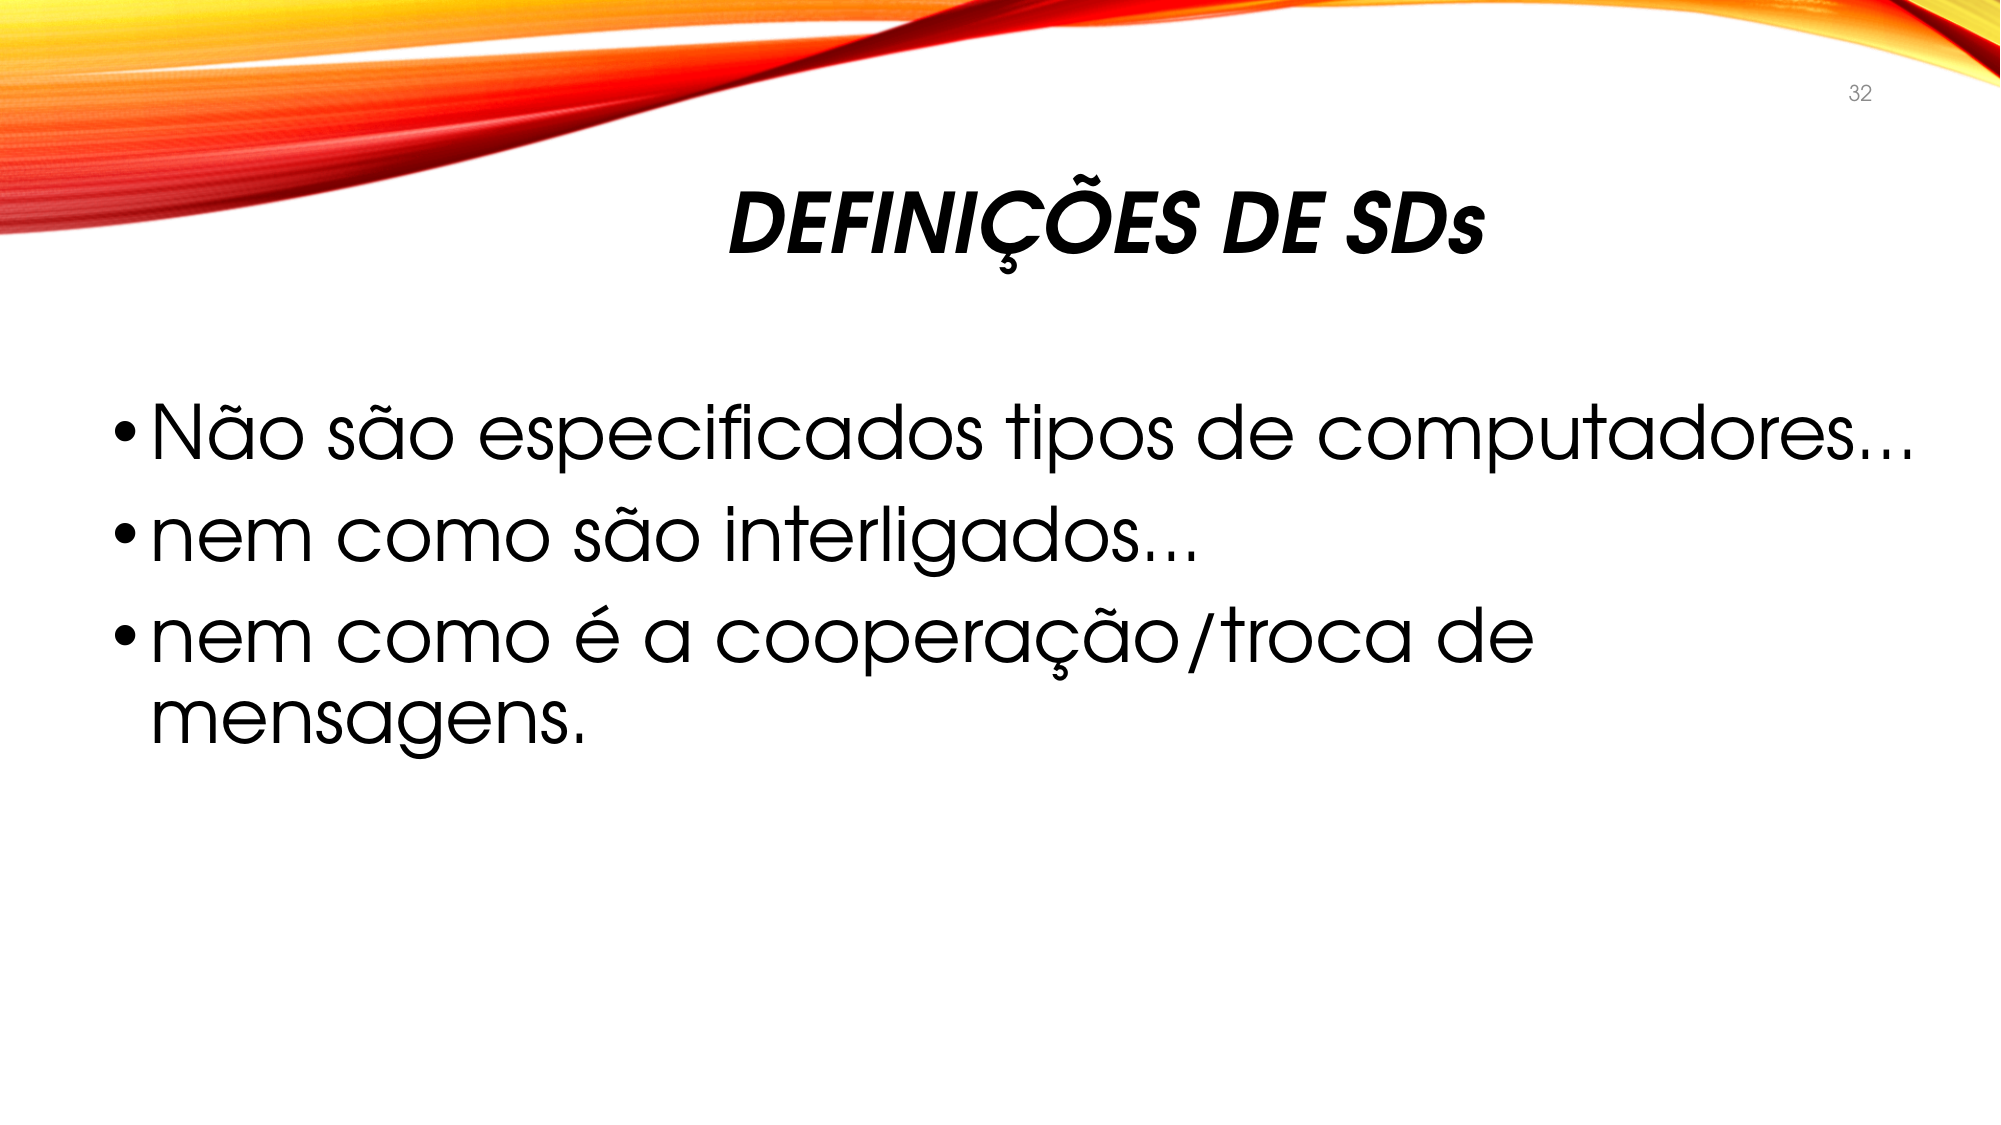

32
# Definições de sds
Não são especificados tipos de computadores...
nem como são interligados...
nem como é a cooperação/troca de mensagens.